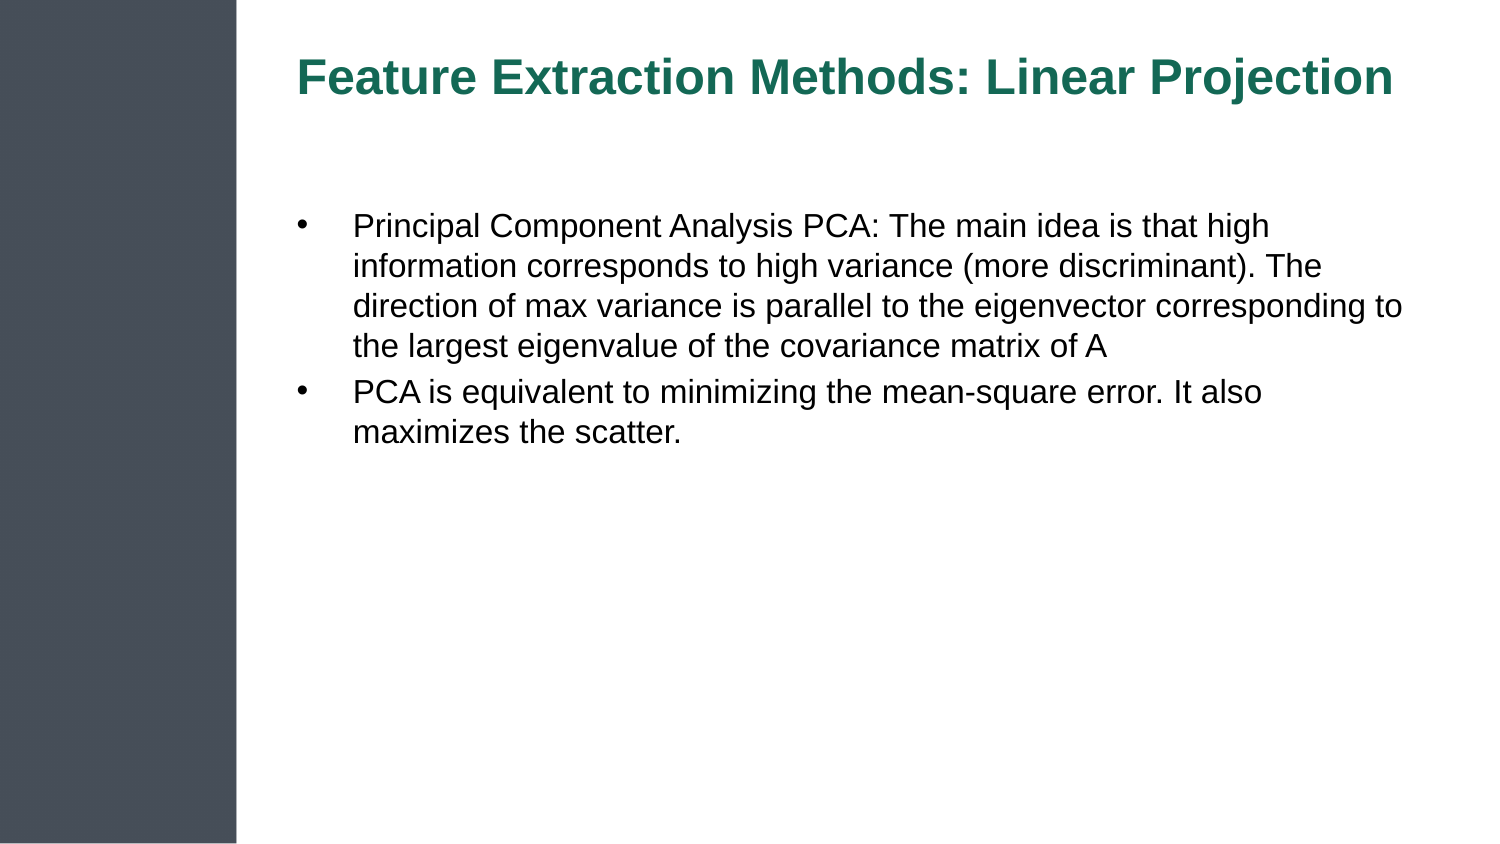

# Feature Extraction Methods: Linear Projection
Principal Component Analysis PCA: The main idea is that high information corresponds to high variance (more discriminant). The direction of max variance is parallel to the eigenvector corresponding to the largest eigenvalue of the covariance matrix of A
PCA is equivalent to minimizing the mean-square error. It also maximizes the scatter.